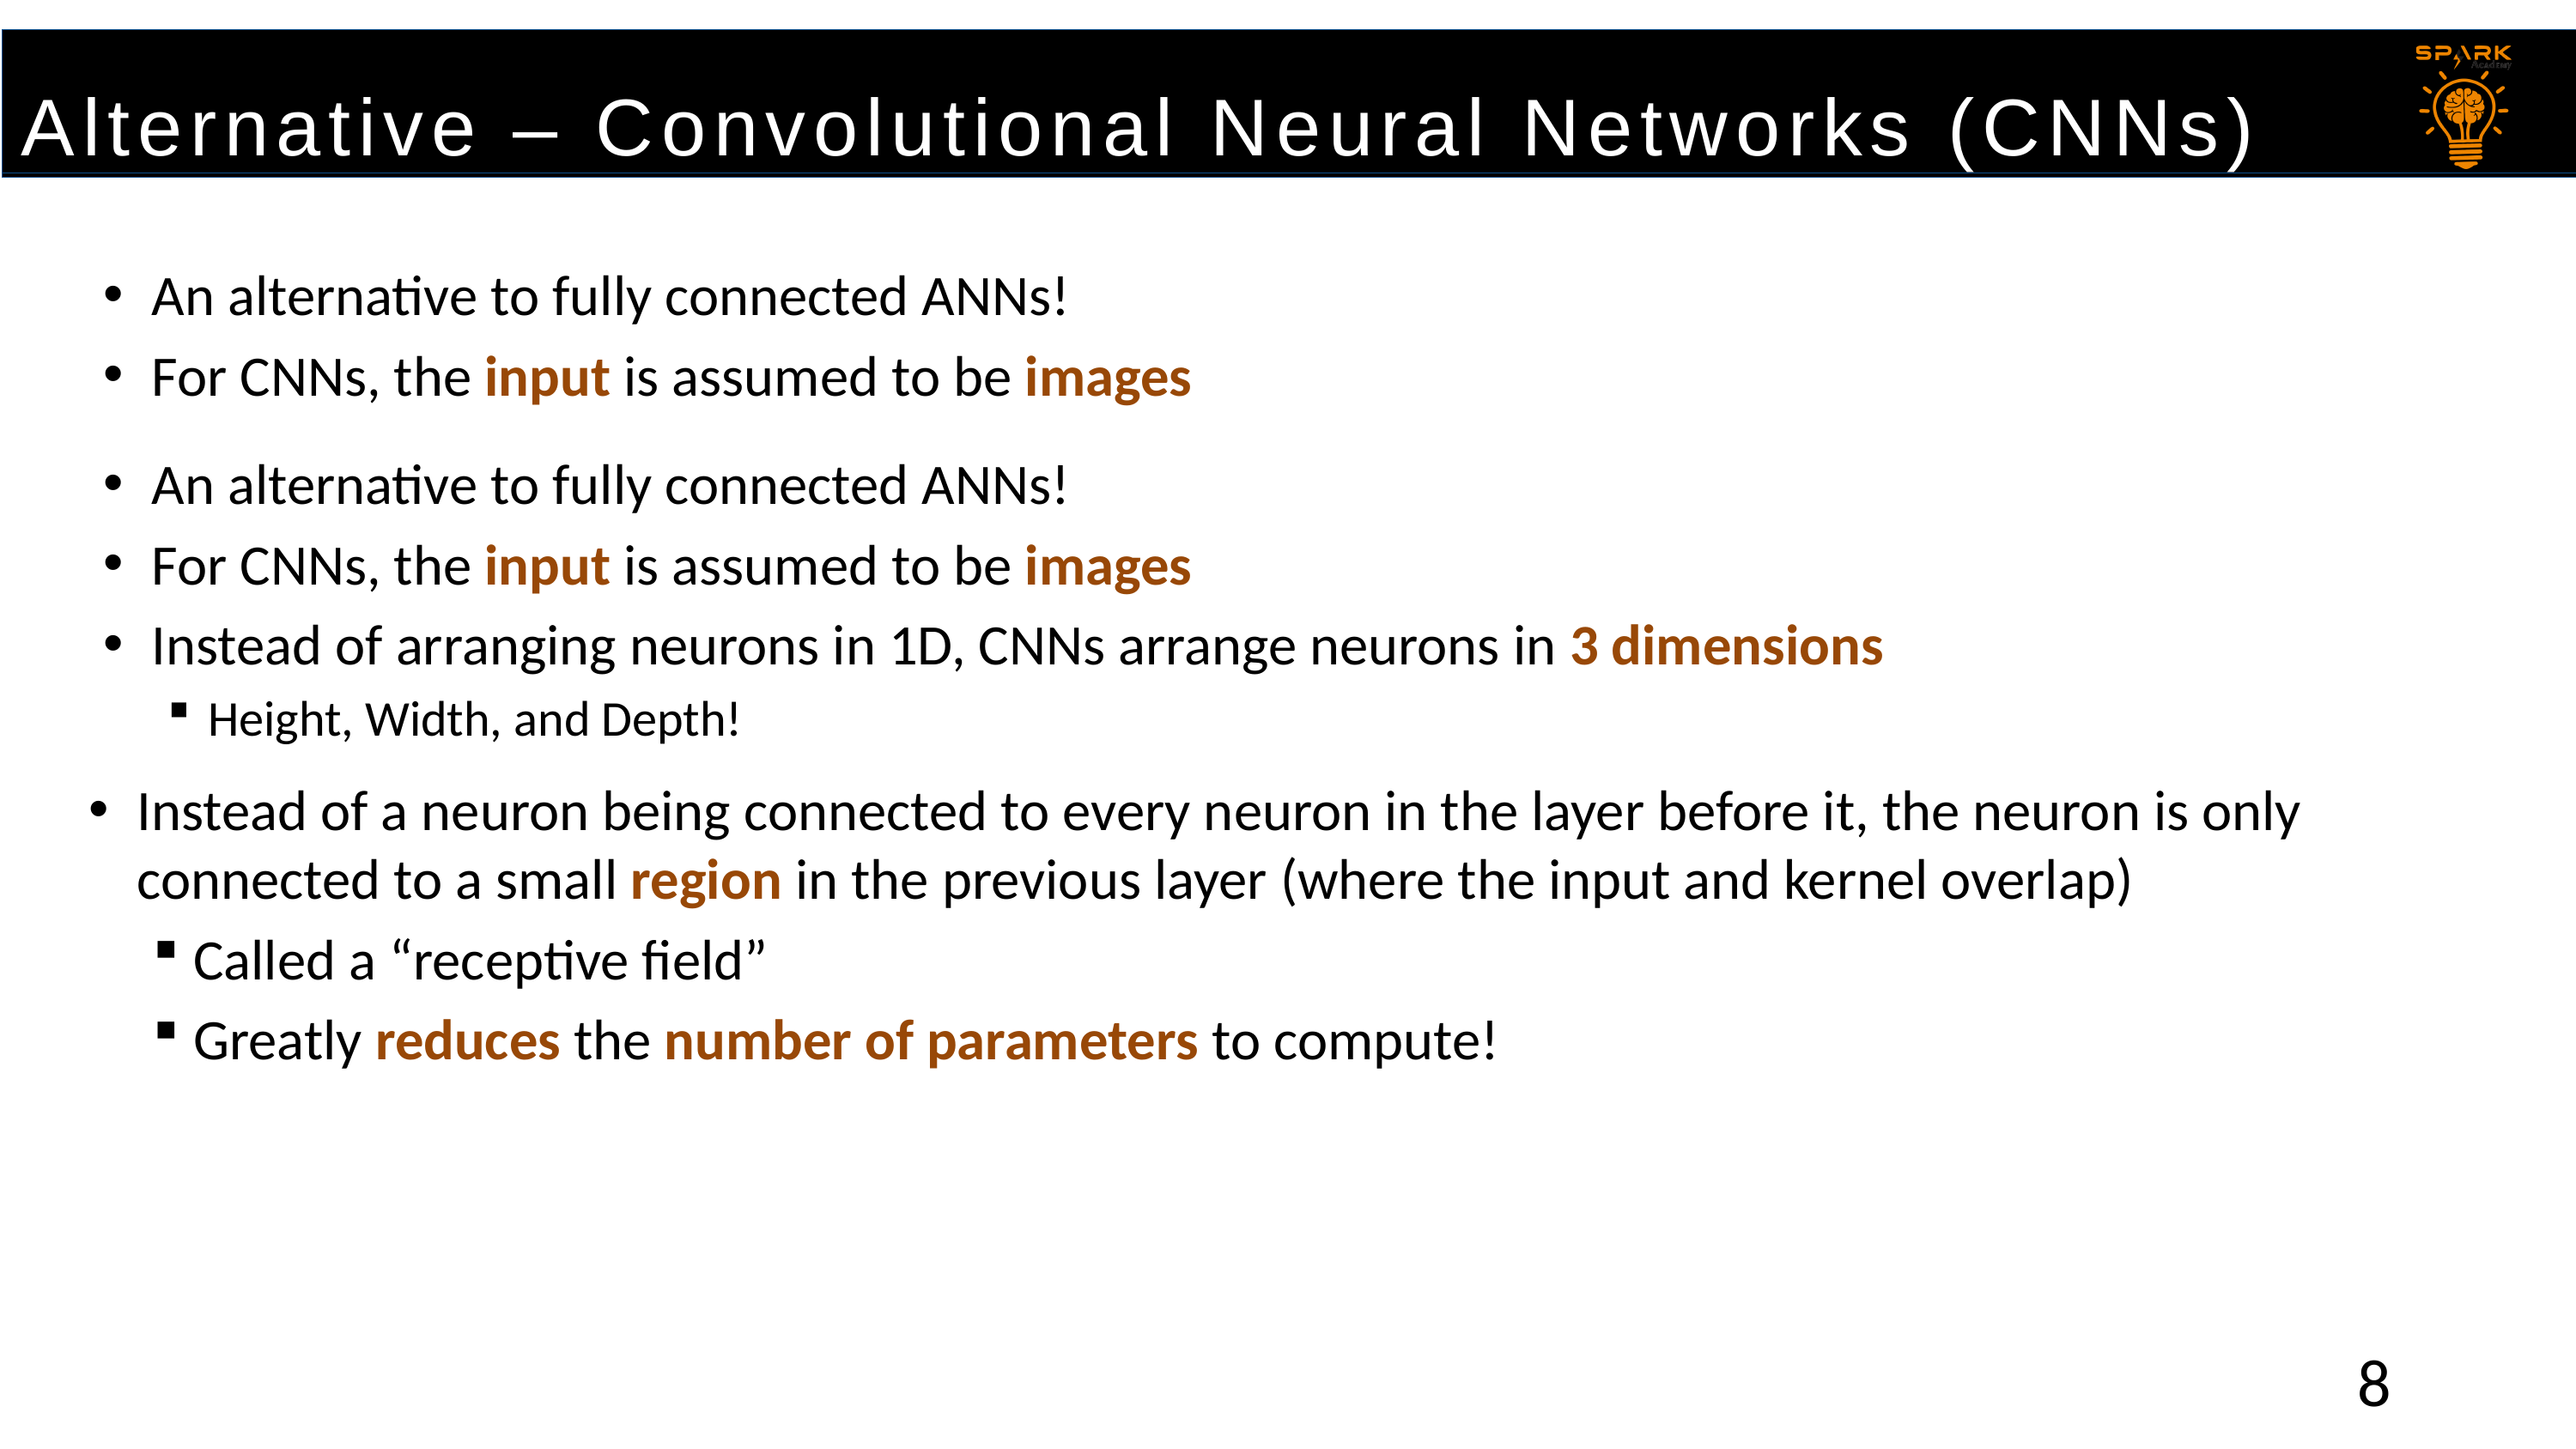

Alternative – Convolutional Neural Networks (CNNs)

An alternative to fully connected ANNs!
For CNNs, the input is assumed to be images

An alternative to fully connected ANNs!
For CNNs, the input is assumed to be images
Instead of arranging neurons in 1D, CNNs arrange neurons in 3 dimensions
Height, Width, and Depth!
Instead of a neuron being connected to every neuron in the layer before it, the neuron is only connected to a small region in the previous layer (where the input and kernel overlap)
Called a “receptive field”
Greatly reduces the number of parameters to compute!
8